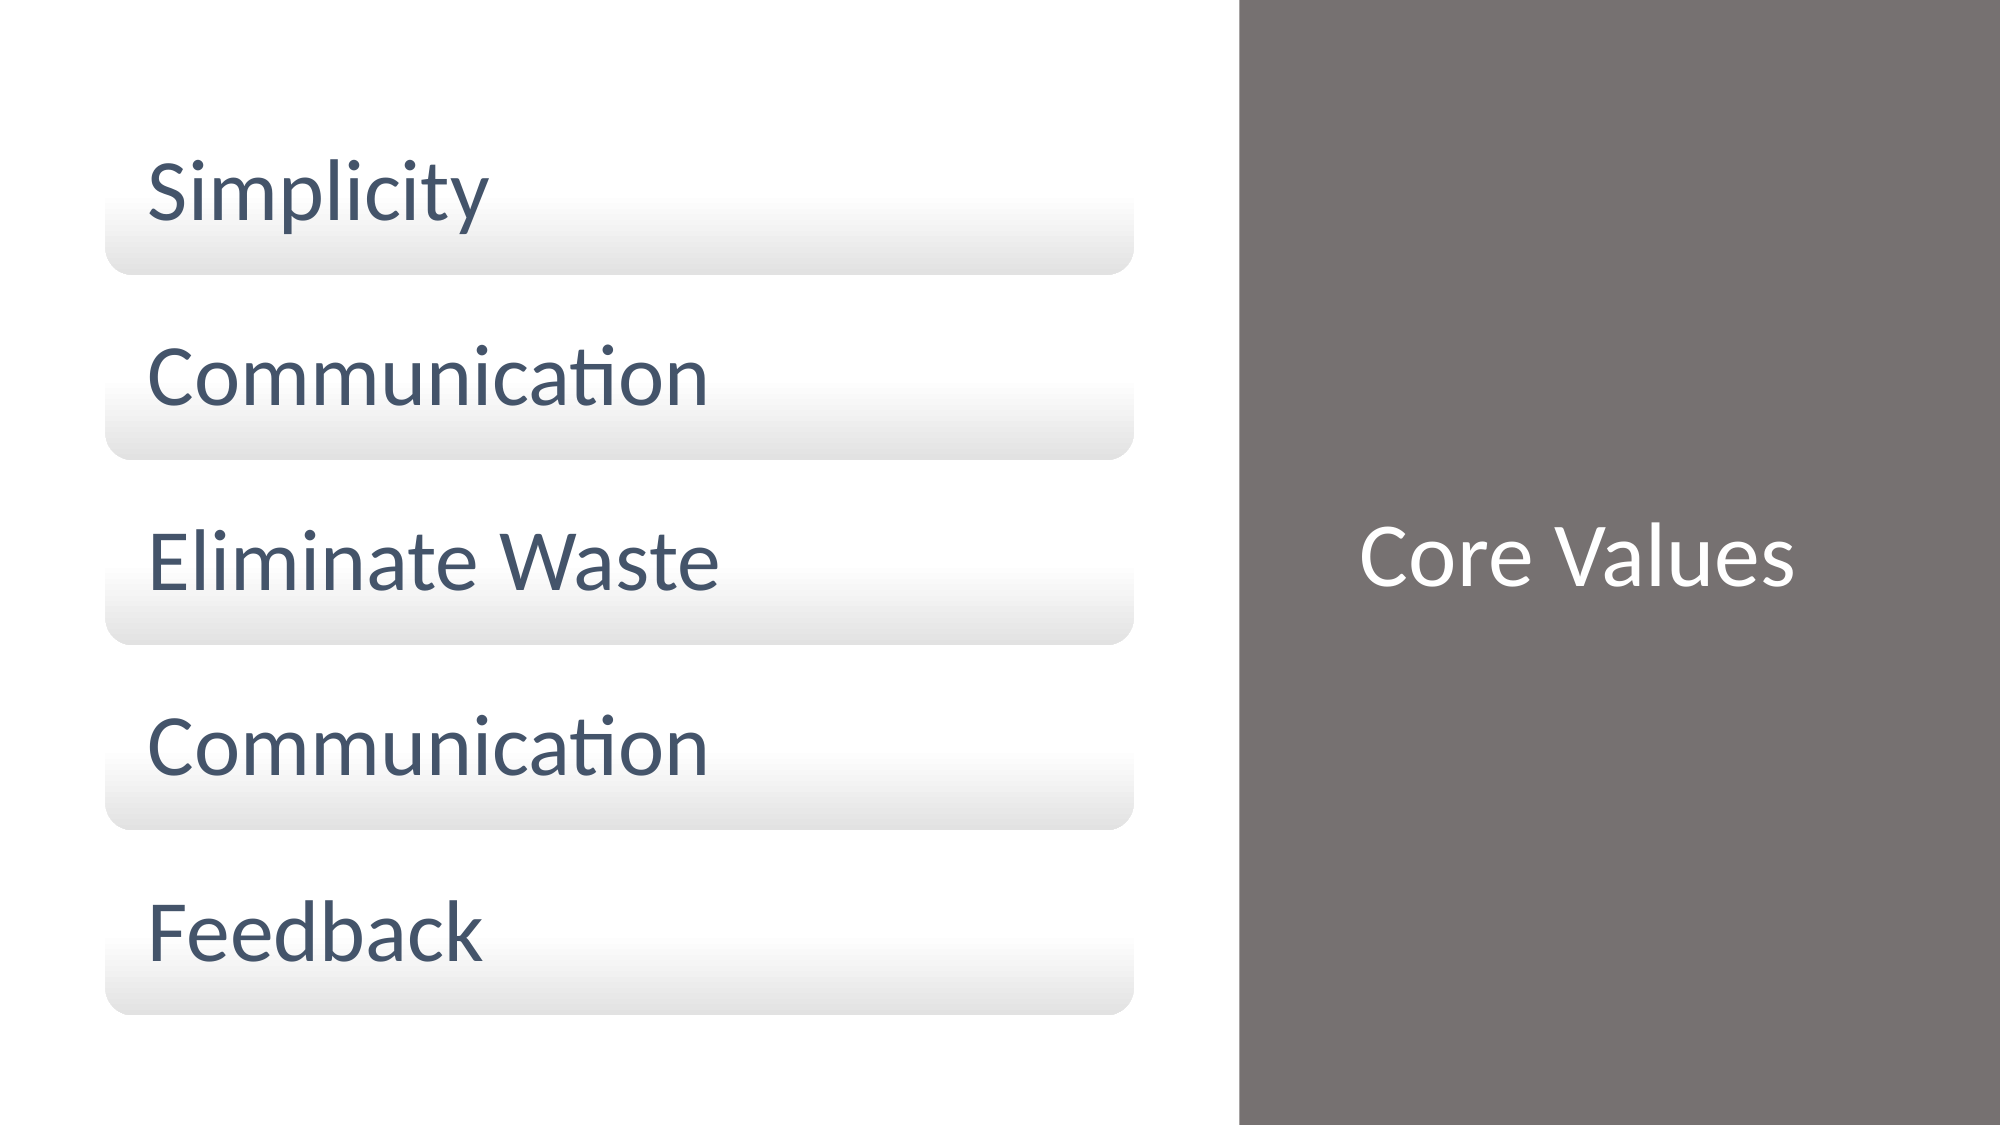

Simplicity
Communication
Eliminate Waste
Communication
Feedback
# Core Values